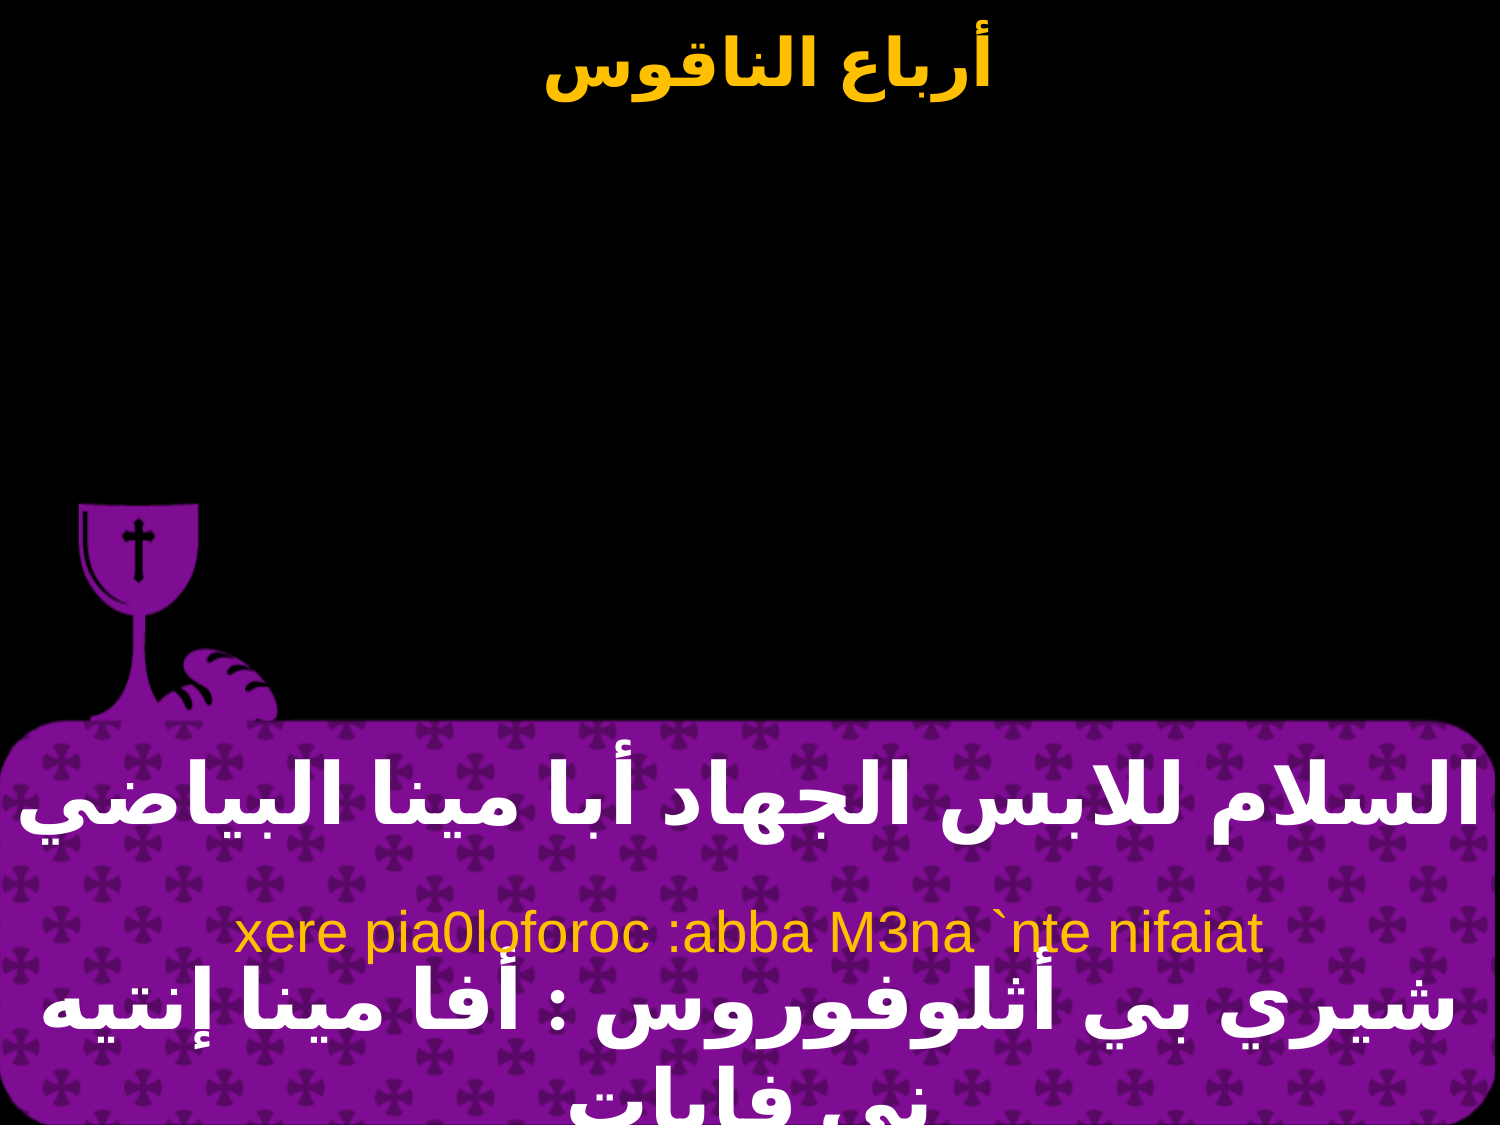

# السلام للابس الجهاد أبا مينا البياضي
xere pia0loforoc :abba M3na `nte nifaiat
شيري بي أثلوفوروس : أفا مينا إنتيه ني فايات